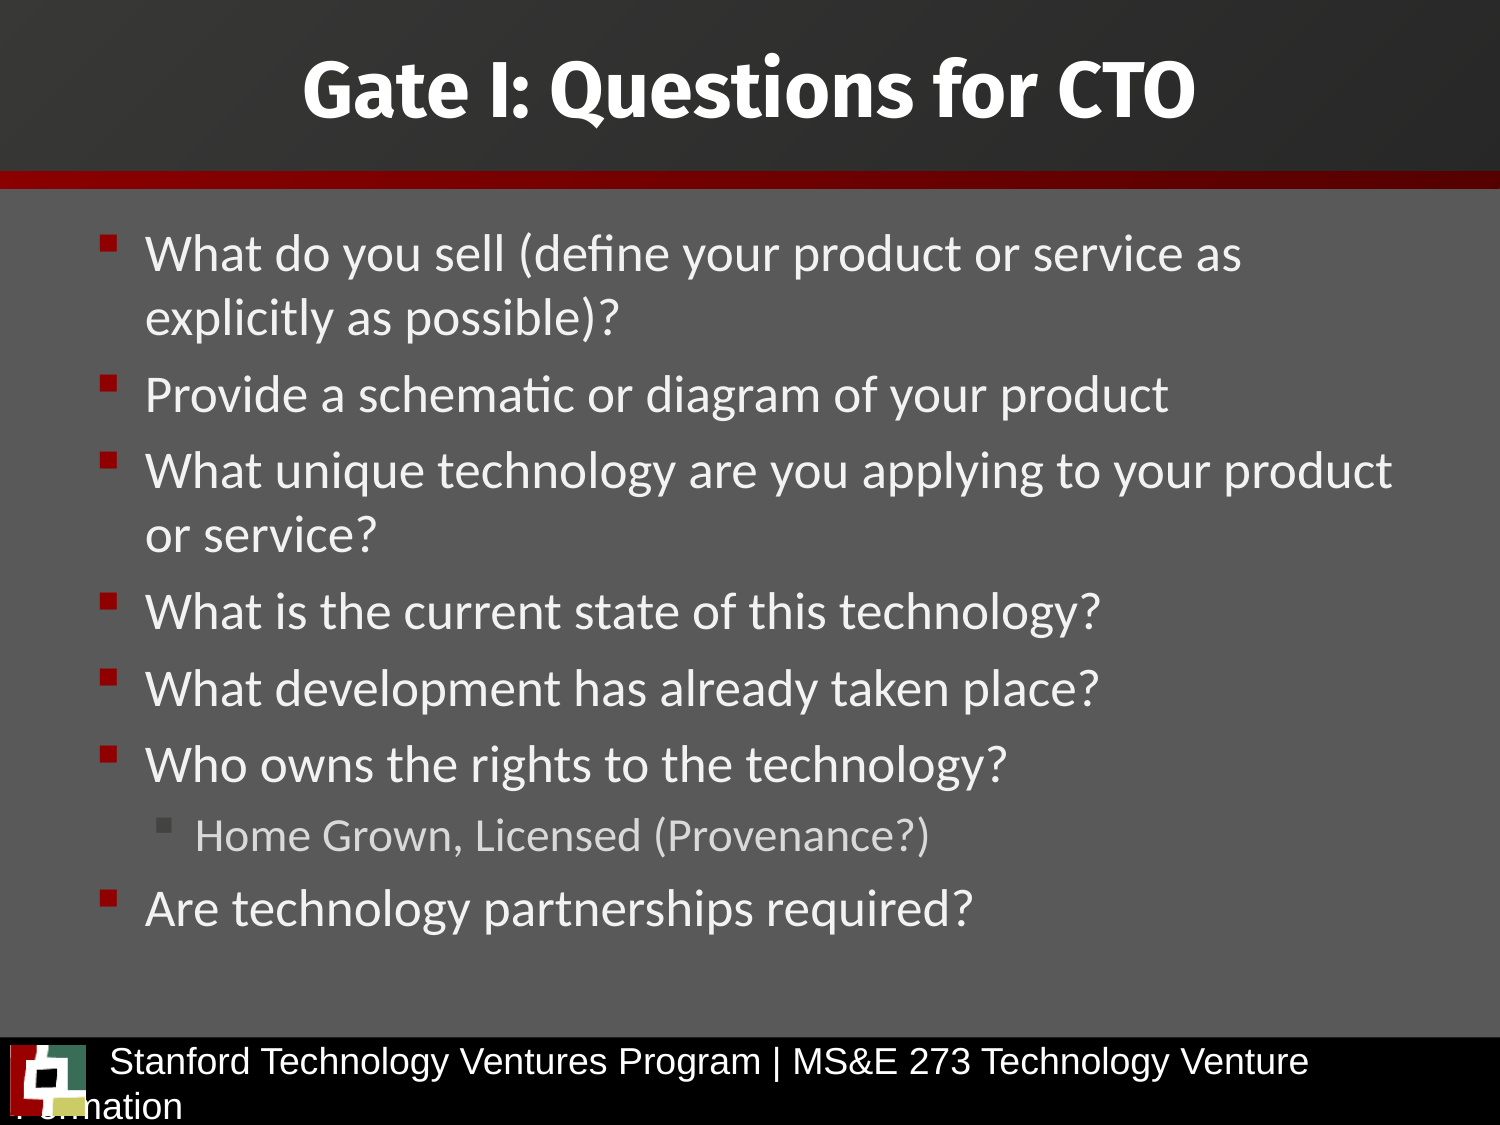

# Gate I: Questions for CTO
What do you sell (define your product or service as explicitly as possible)?
Provide a schematic or diagram of your product
What unique technology are you applying to your product or service?
What is the current state of this technology?
What development has already taken place?
Who owns the rights to the technology?
Home Grown, Licensed (Provenance?)
Are technology partnerships required?